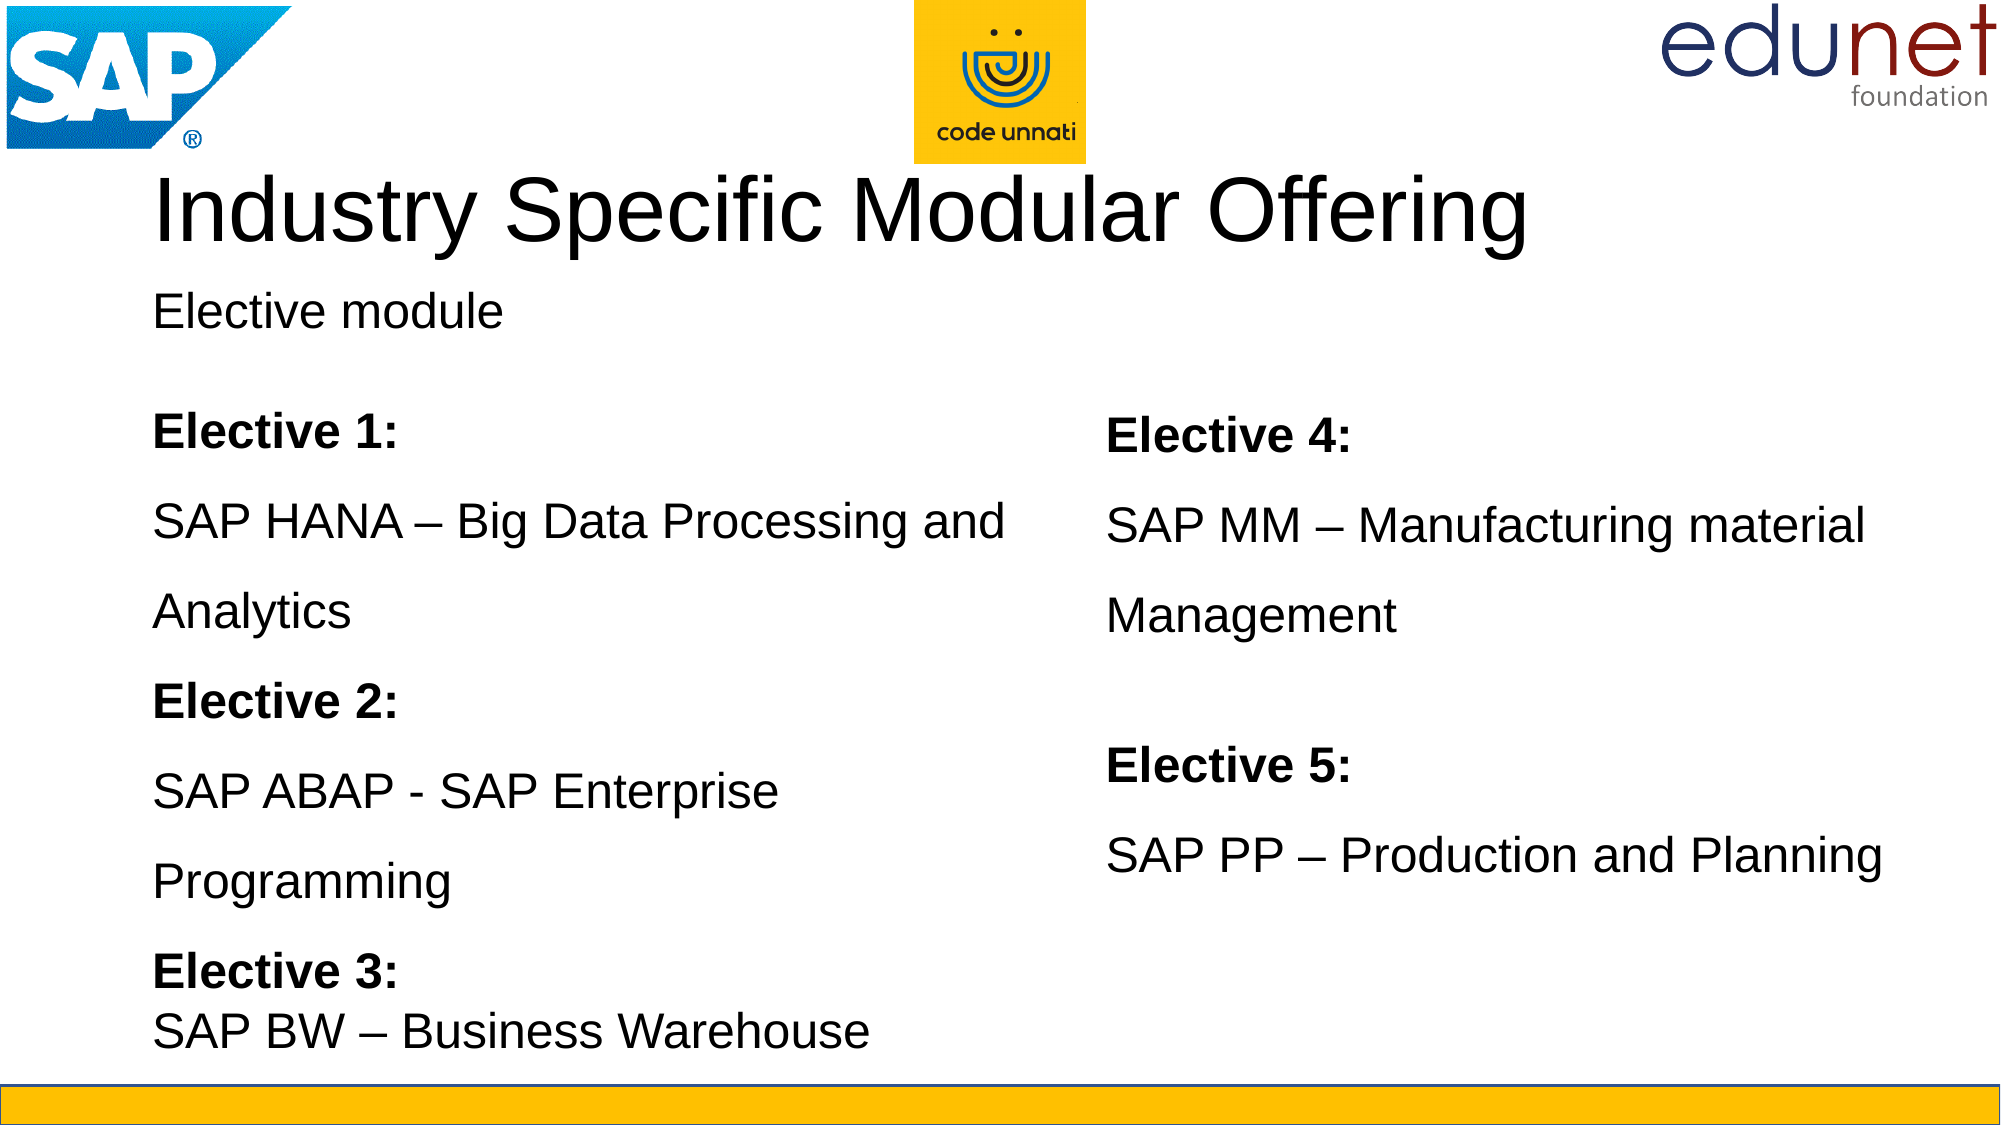

# Industry Specific Modular Offering
Elective module

Elective 1:
SAP HANA – Big Data Processing and Analytics
Elective 2:
SAP ABAP - SAP Enterprise Programming
Elective 3:
SAP BW – Business Warehouse
Elective 4:
SAP MM – Manufacturing material Management

Elective 5:
SAP PP – Production and Planning